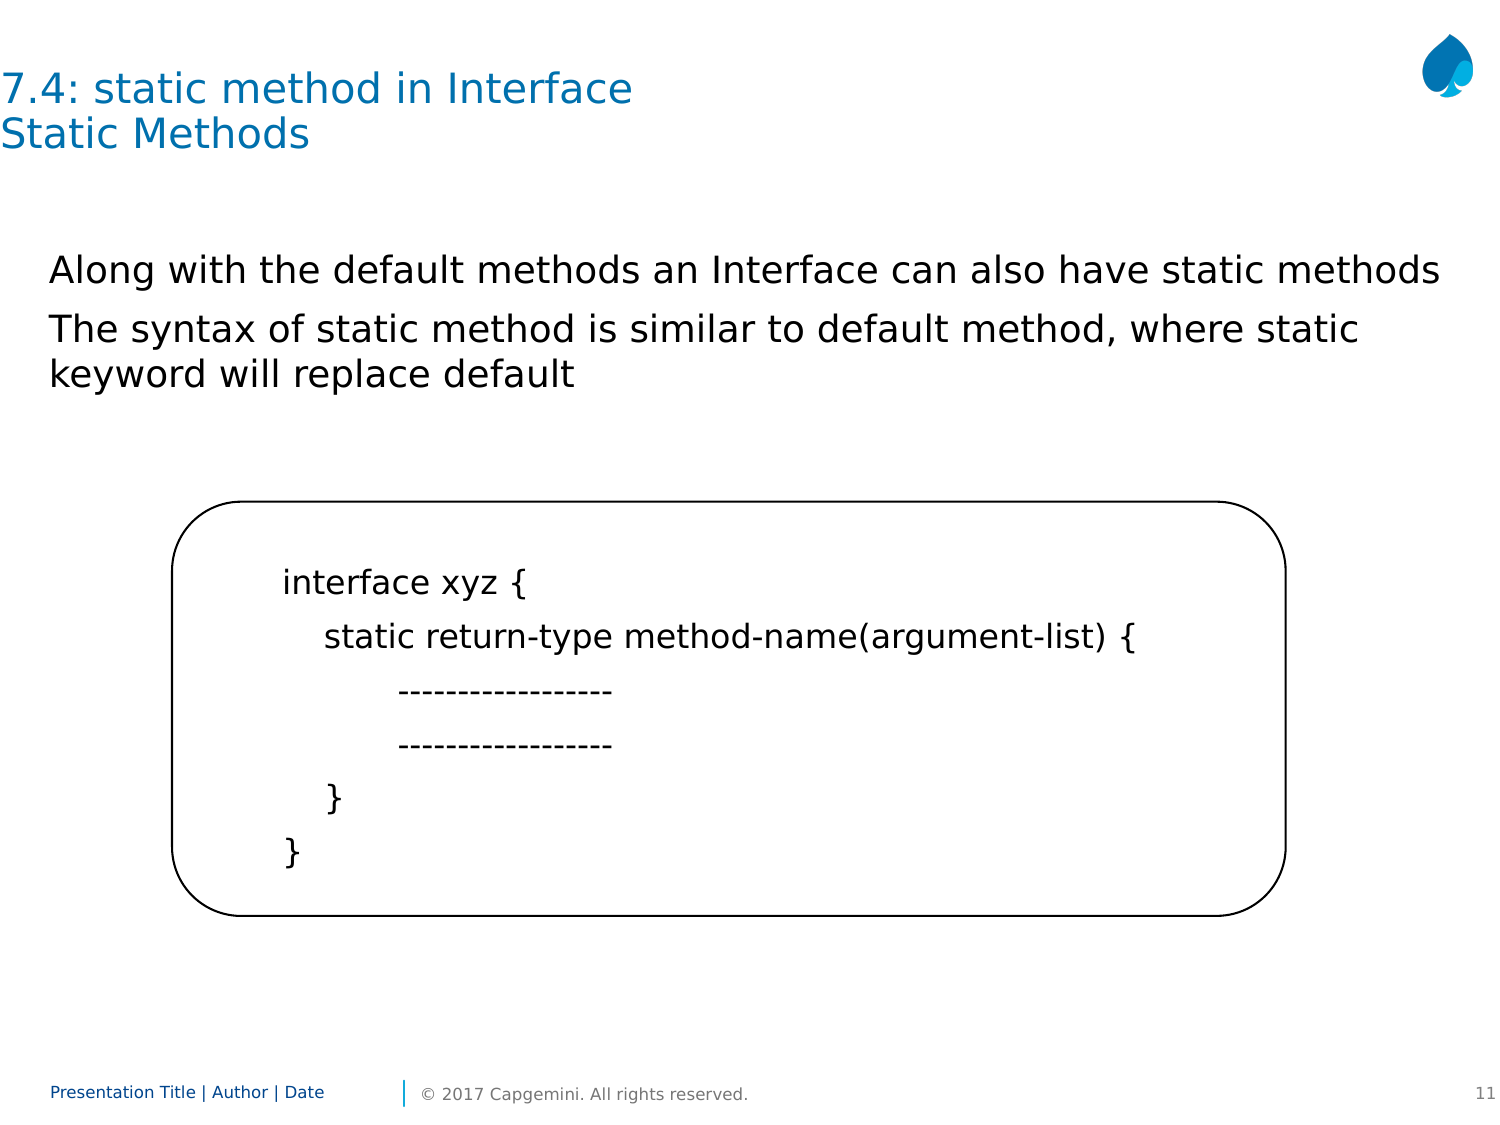

7.4: static method in Interface
Static Methods
Along with the default methods an Interface can also have static methods
The syntax of static method is similar to default method, where static keyword will replace default
interface xyz {
    static return-type method-name(argument-list) {
           ------------------
           ------------------
    }
}